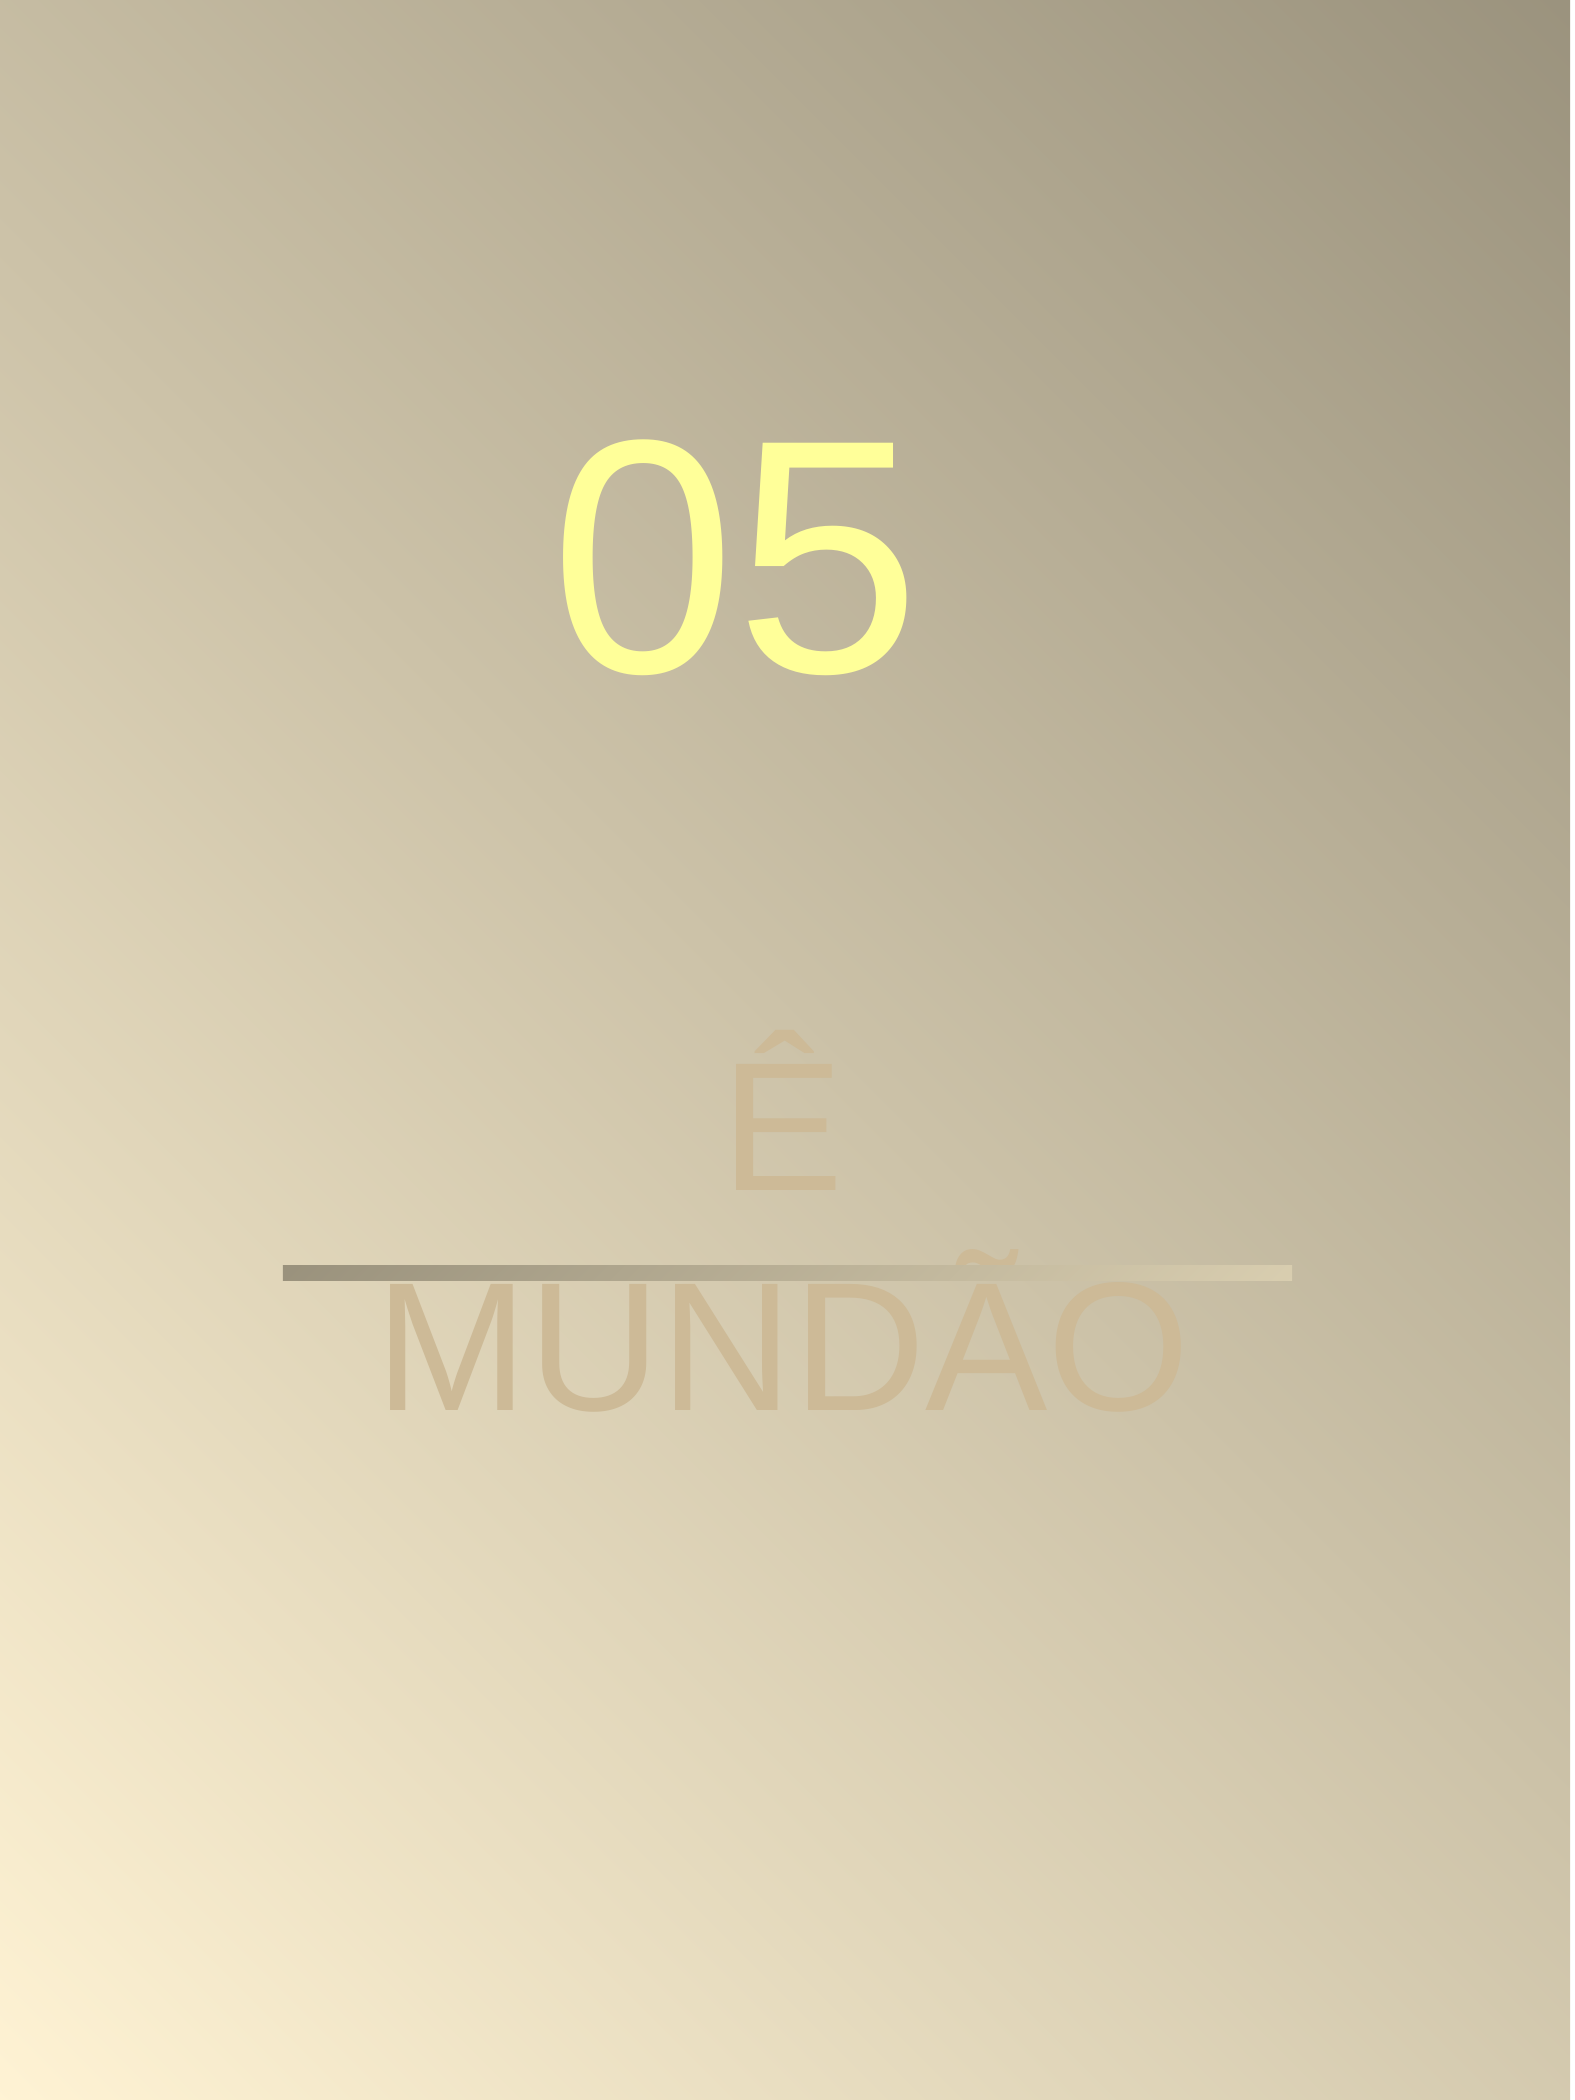

05
Ê MUNDÃO

A PROGRAMADORA EM VOCÊ
15